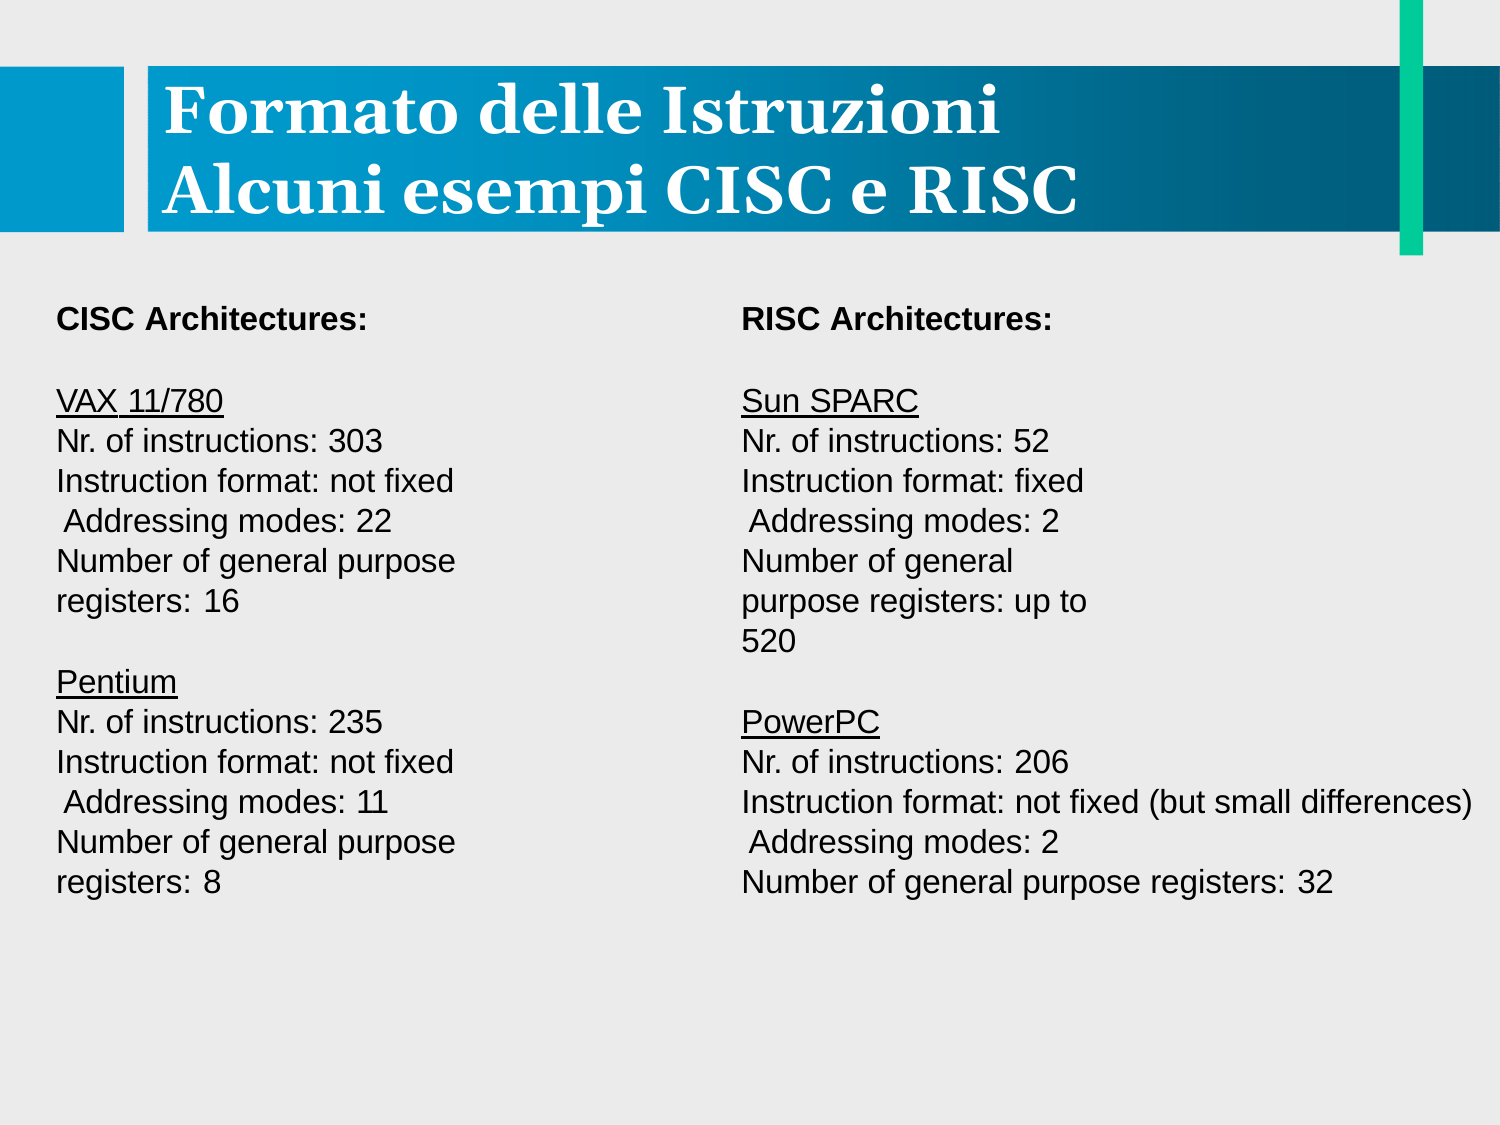

# Formato delle Istruzioni  Alcuni esempi CISC e RISC

CISC Architectures:

VAX 11/780
Nr. of instructions: 303  Instruction format: not fixed  Addressing modes: 22
Number of general purpose registers: 16

Pentium
Nr. of instructions: 235  Instruction format: not fixed  Addressing modes: 11
Number of general purpose registers: 8
RISC Architectures:

Sun SPARC
Nr. of instructions: 52  Instruction format: fixed  Addressing modes: 2
Number of general purpose registers: up to 520

PowerPC
Nr. of instructions: 206
Instruction format: not fixed (but small differences)  Addressing modes: 2
Number of general purpose registers: 32